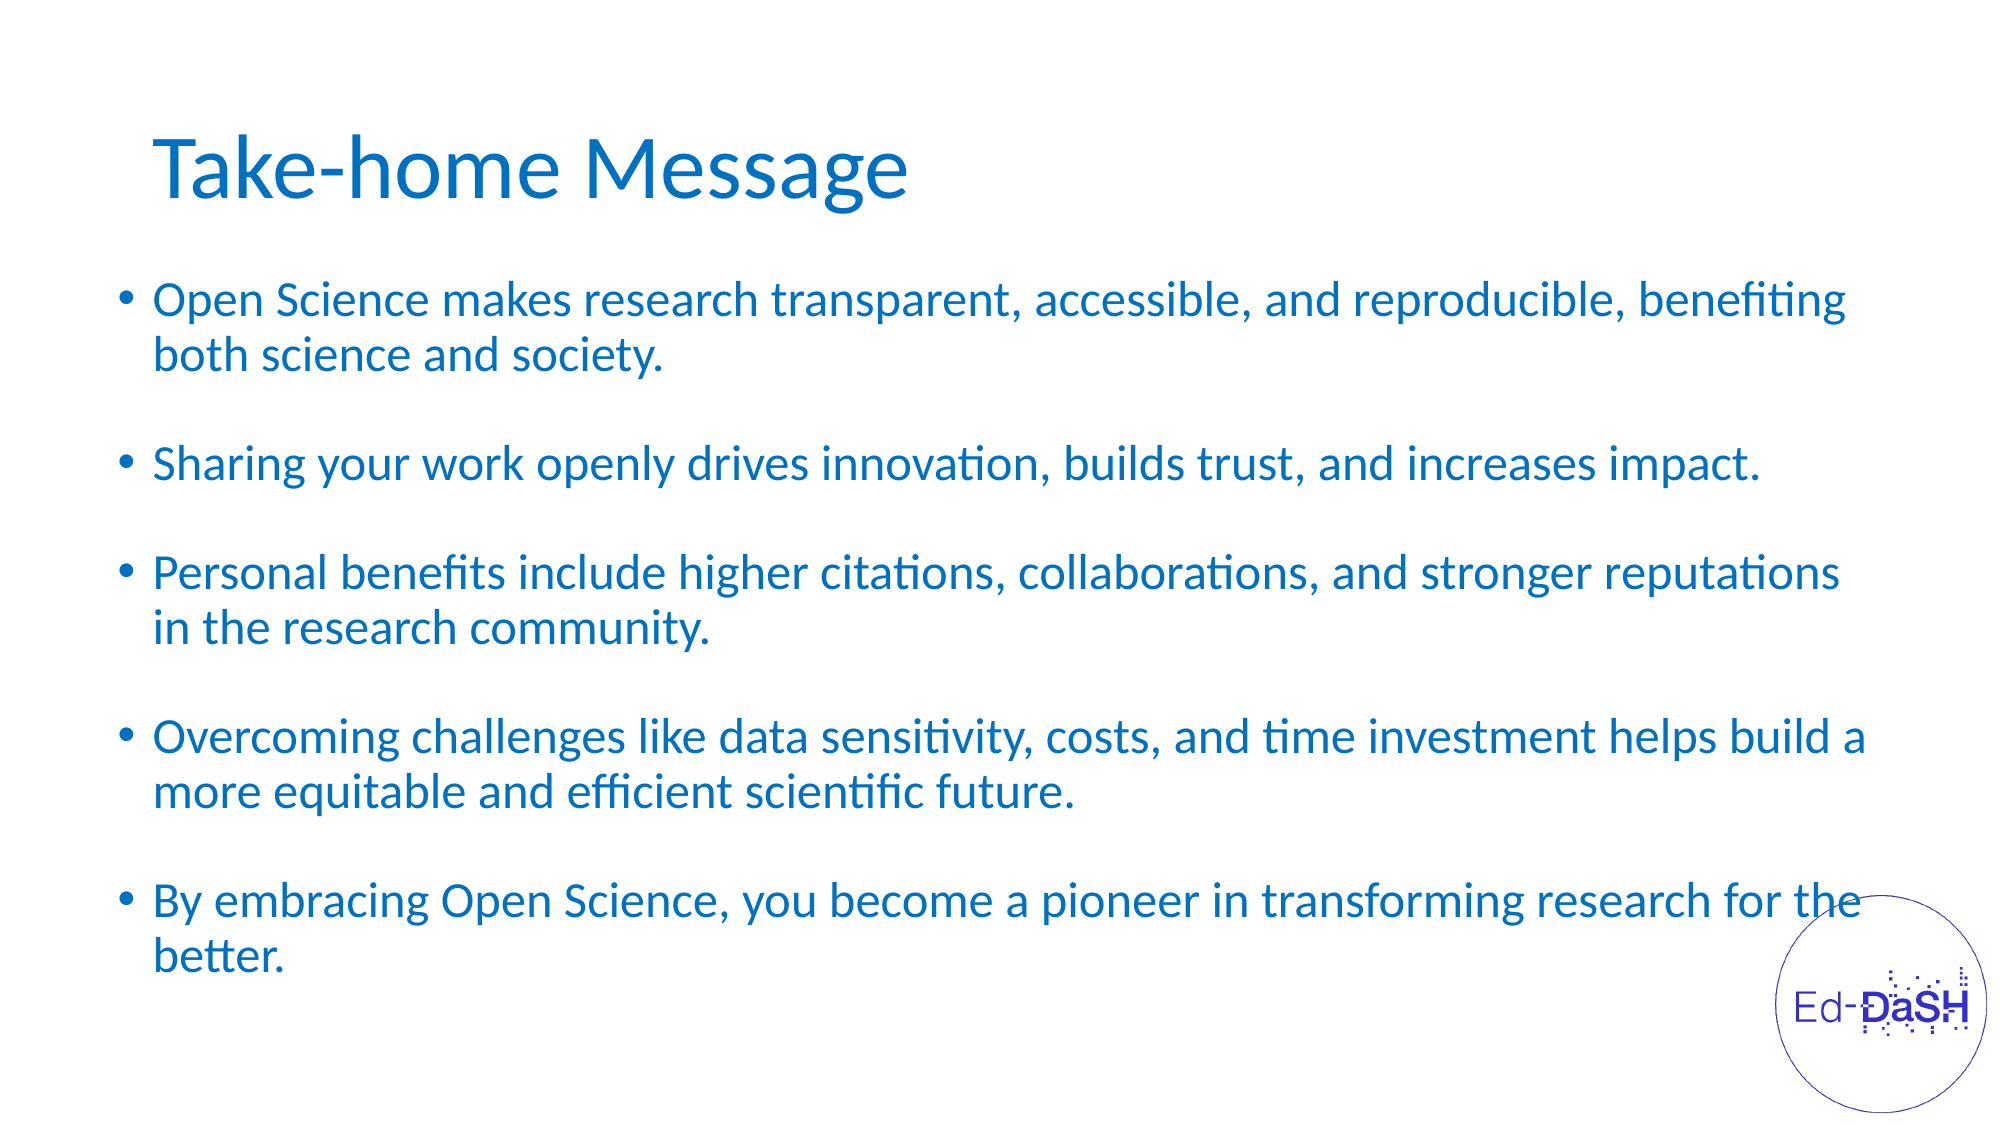

# Take-home Message

Open Science makes research transparent, accessible, and reproducible, benefiting both science and society.

Sharing your work openly drives innovation, builds trust, and increases impact.

Personal benefits include higher citations, collaborations, and stronger reputations in the research community.

Overcoming challenges like data sensitivity, costs, and time investment helps build a more equitable and efficient scientific future.

By embracing Open Science, you become a pioneer in transforming research for the better.